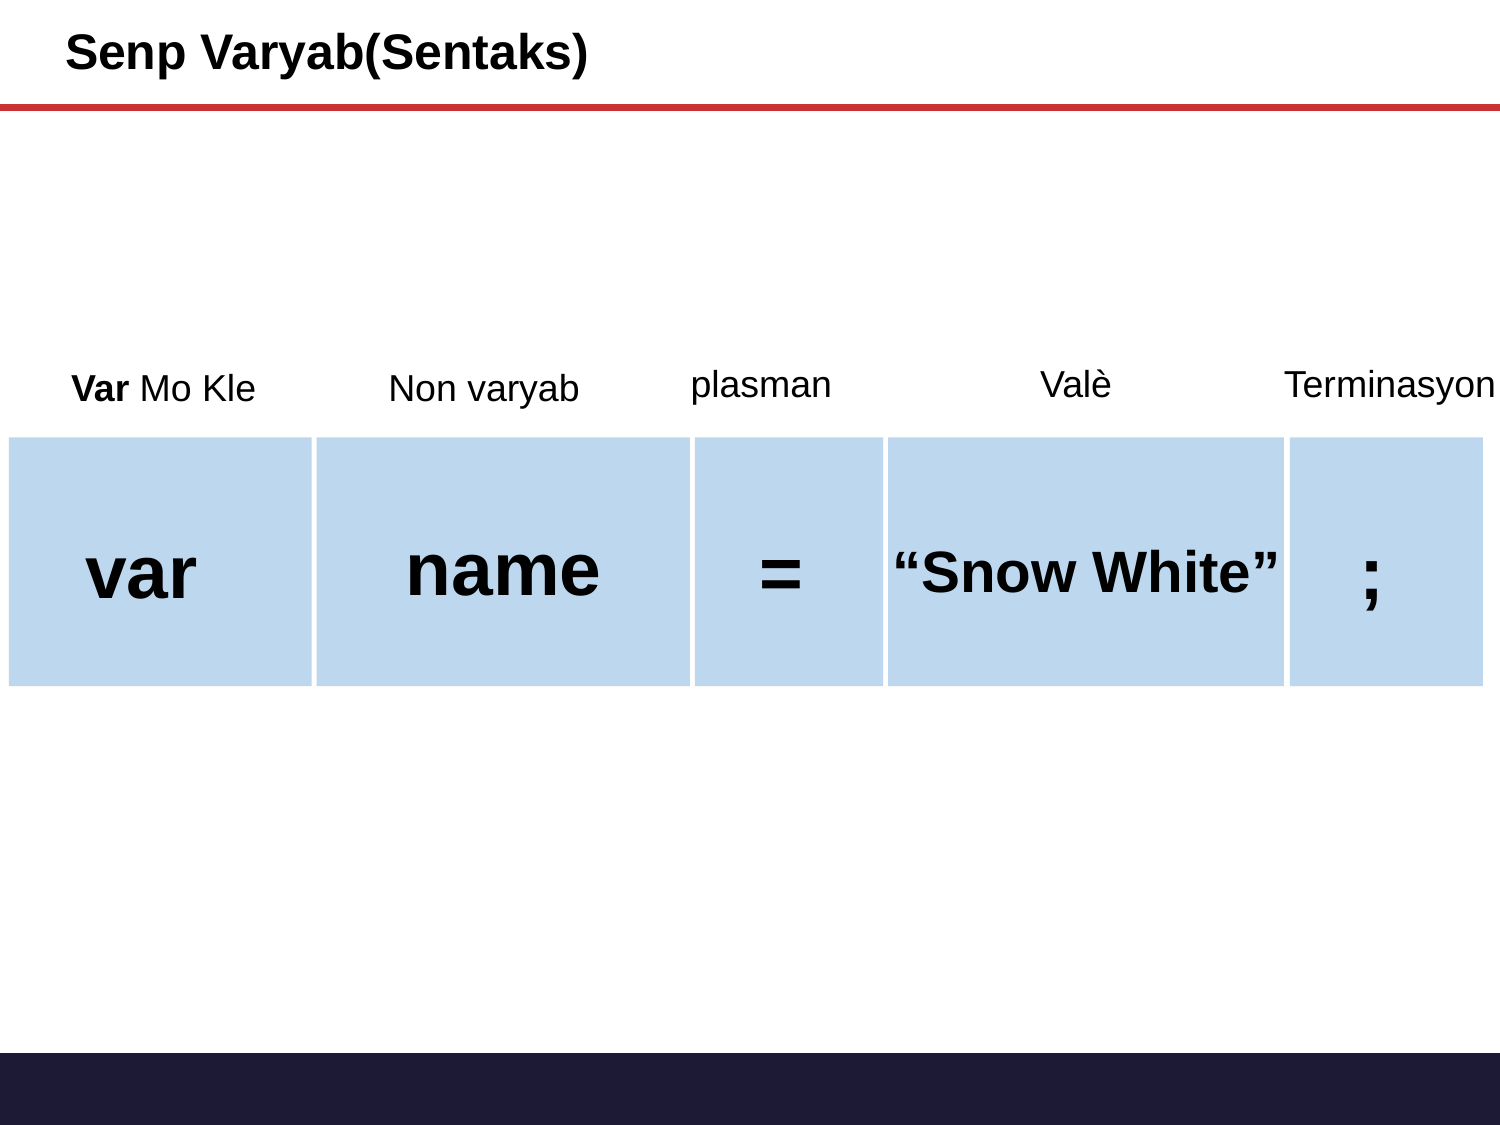

# Senp Varyab(Sentaks)
plasman
Valè
Terminasyon
Var Mo Kle
Non varyab

name
var
=
;
“Snow White”